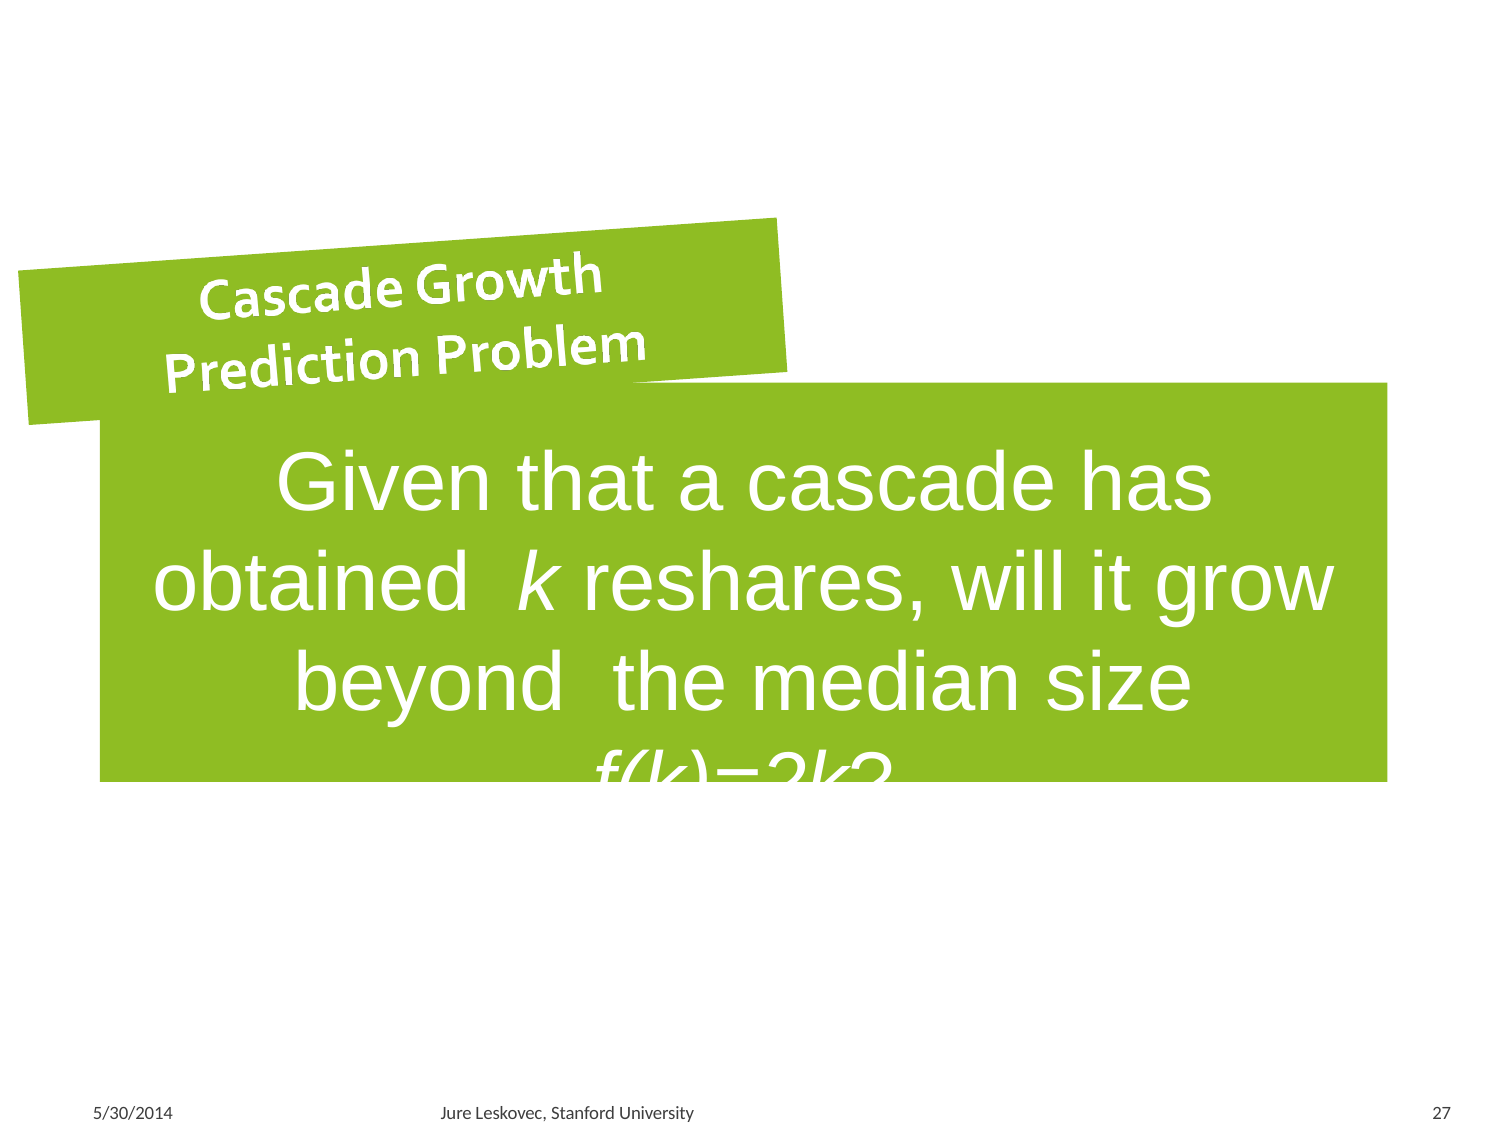

Given that a cascade has obtained  k reshares, will it grow beyond  the median size f(k)=2k?
5/30/2014
Jure Leskovec, Stanford University
27